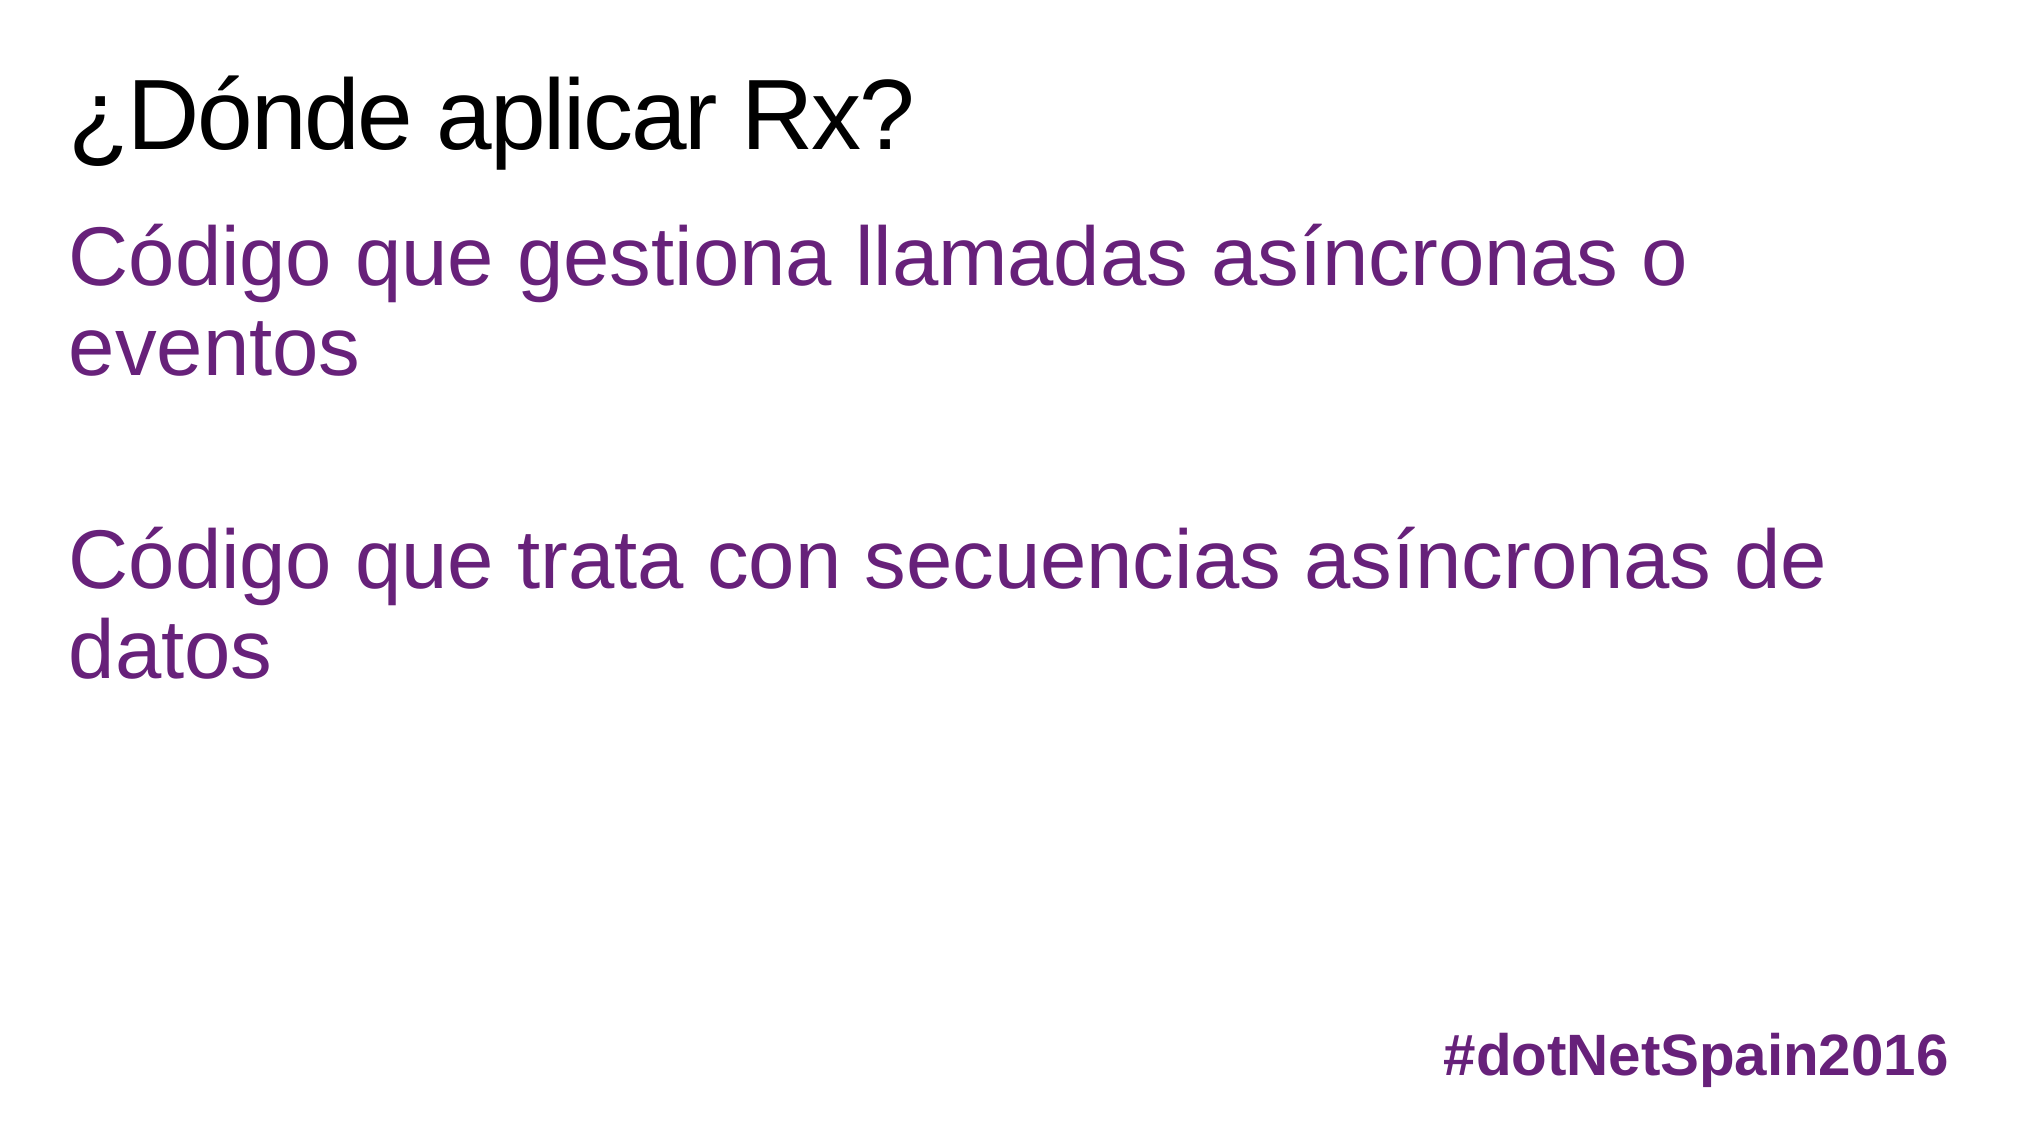

# ¿Dónde aplicar Rx?
Código que gestiona llamadas asíncronas o eventos

Código que trata con secuencias asíncronas de datos